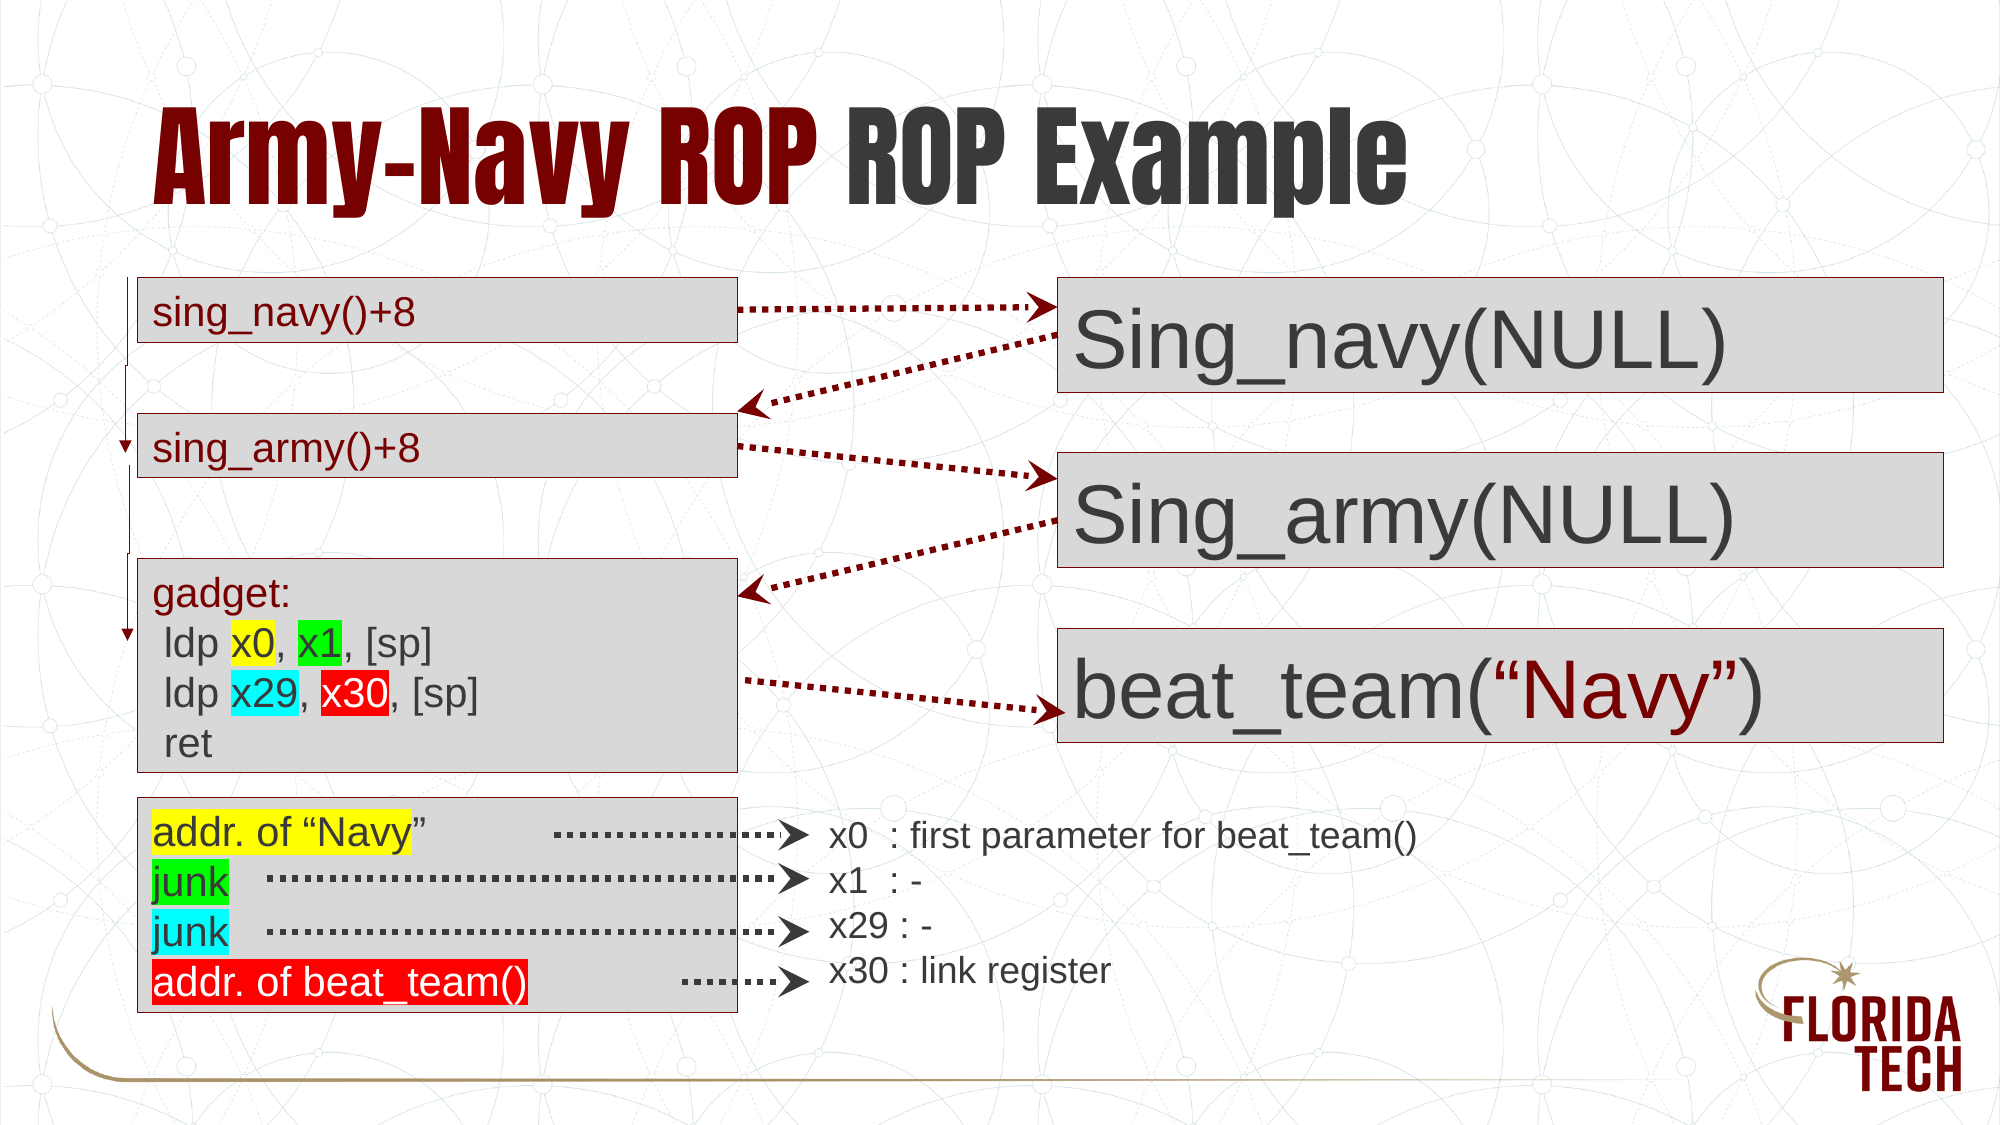

# Army-Navy ROP ROP Example
sing_navy()+8
Sing_navy(NULL)
sing_army()+8
Sing_army(NULL)
gadget:
 ldp x0, x1, [sp]
 ldp x29, x30, [sp]
 ret
beat_team(“Navy”)
addr. of “Navy”
junk
junk
addr. of beat_team()
x0  : first parameter for beat_team()
x1  : -
x29 : -
x30 : link register